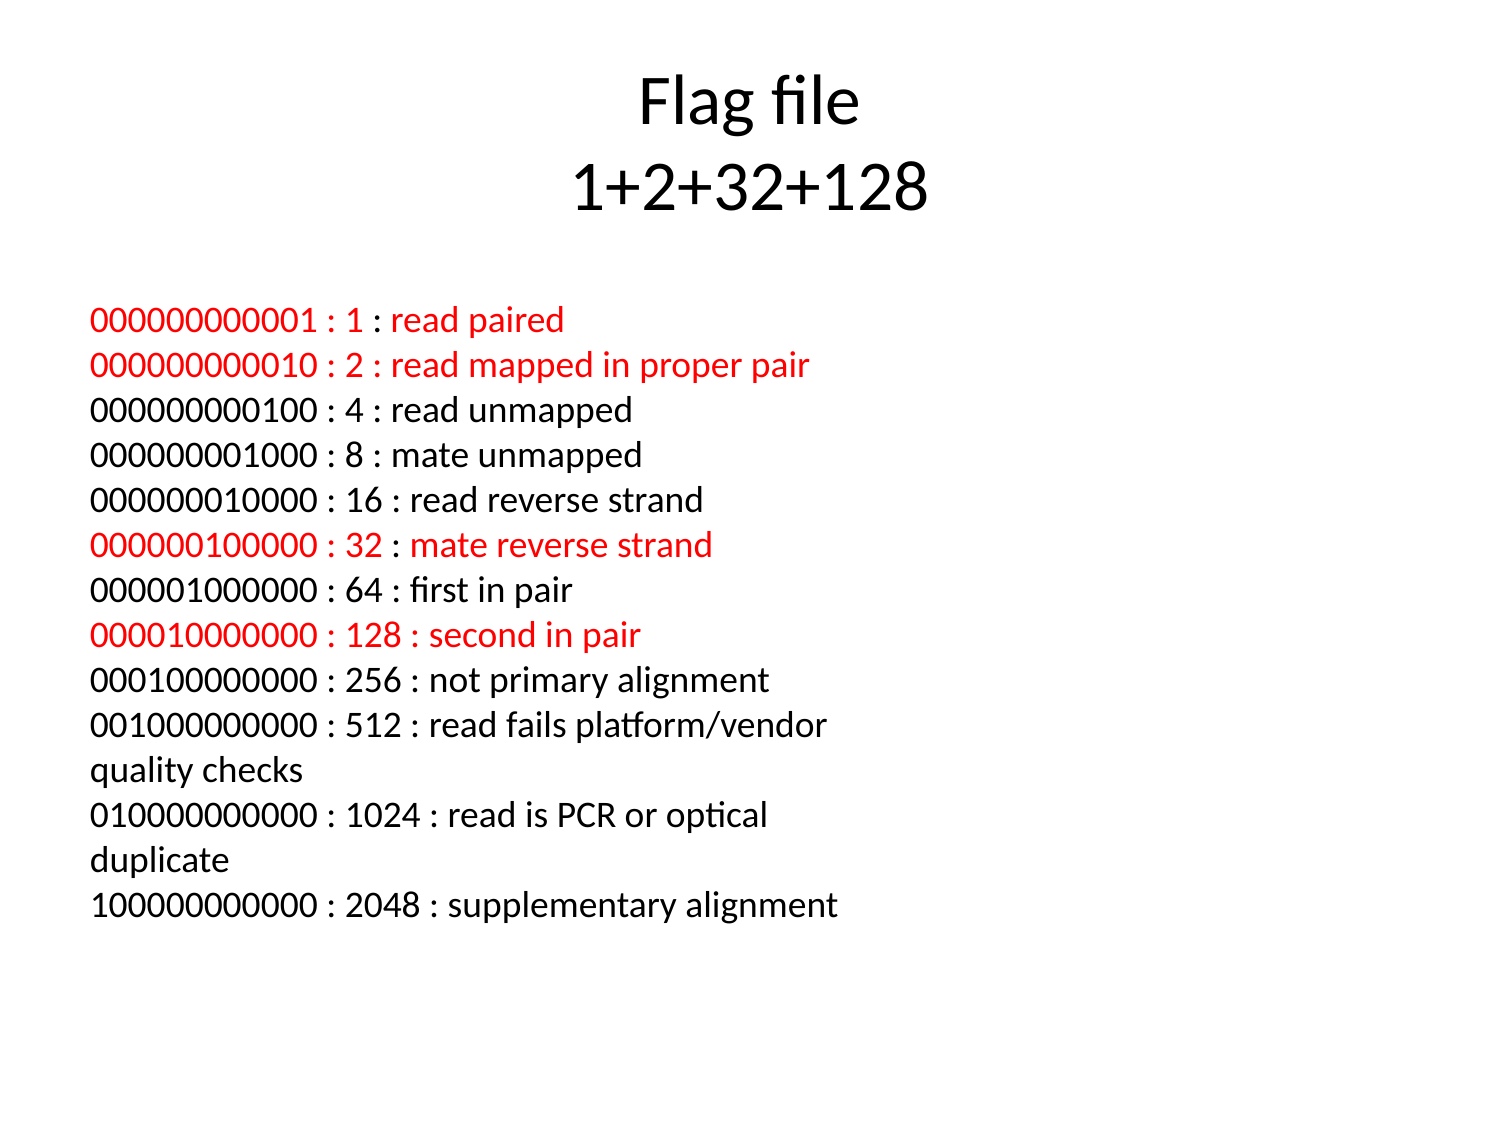

# Flag file 1+2+32+128
000000000001 : 1 : read paired
000000000010 : 2 : read mapped in proper pair
000000000100 : 4 : read unmapped
000000001000 : 8 : mate unmapped
000000010000 : 16 : read reverse strand
000000100000 : 32 : mate reverse strand
000001000000 : 64 : first in pair
000010000000 : 128 : second in pair
000100000000 : 256 : not primary alignment
001000000000 : 512 : read fails platform/vendor quality checks
010000000000 : 1024 : read is PCR or optical duplicate
100000000000 : 2048 : supplementary alignment